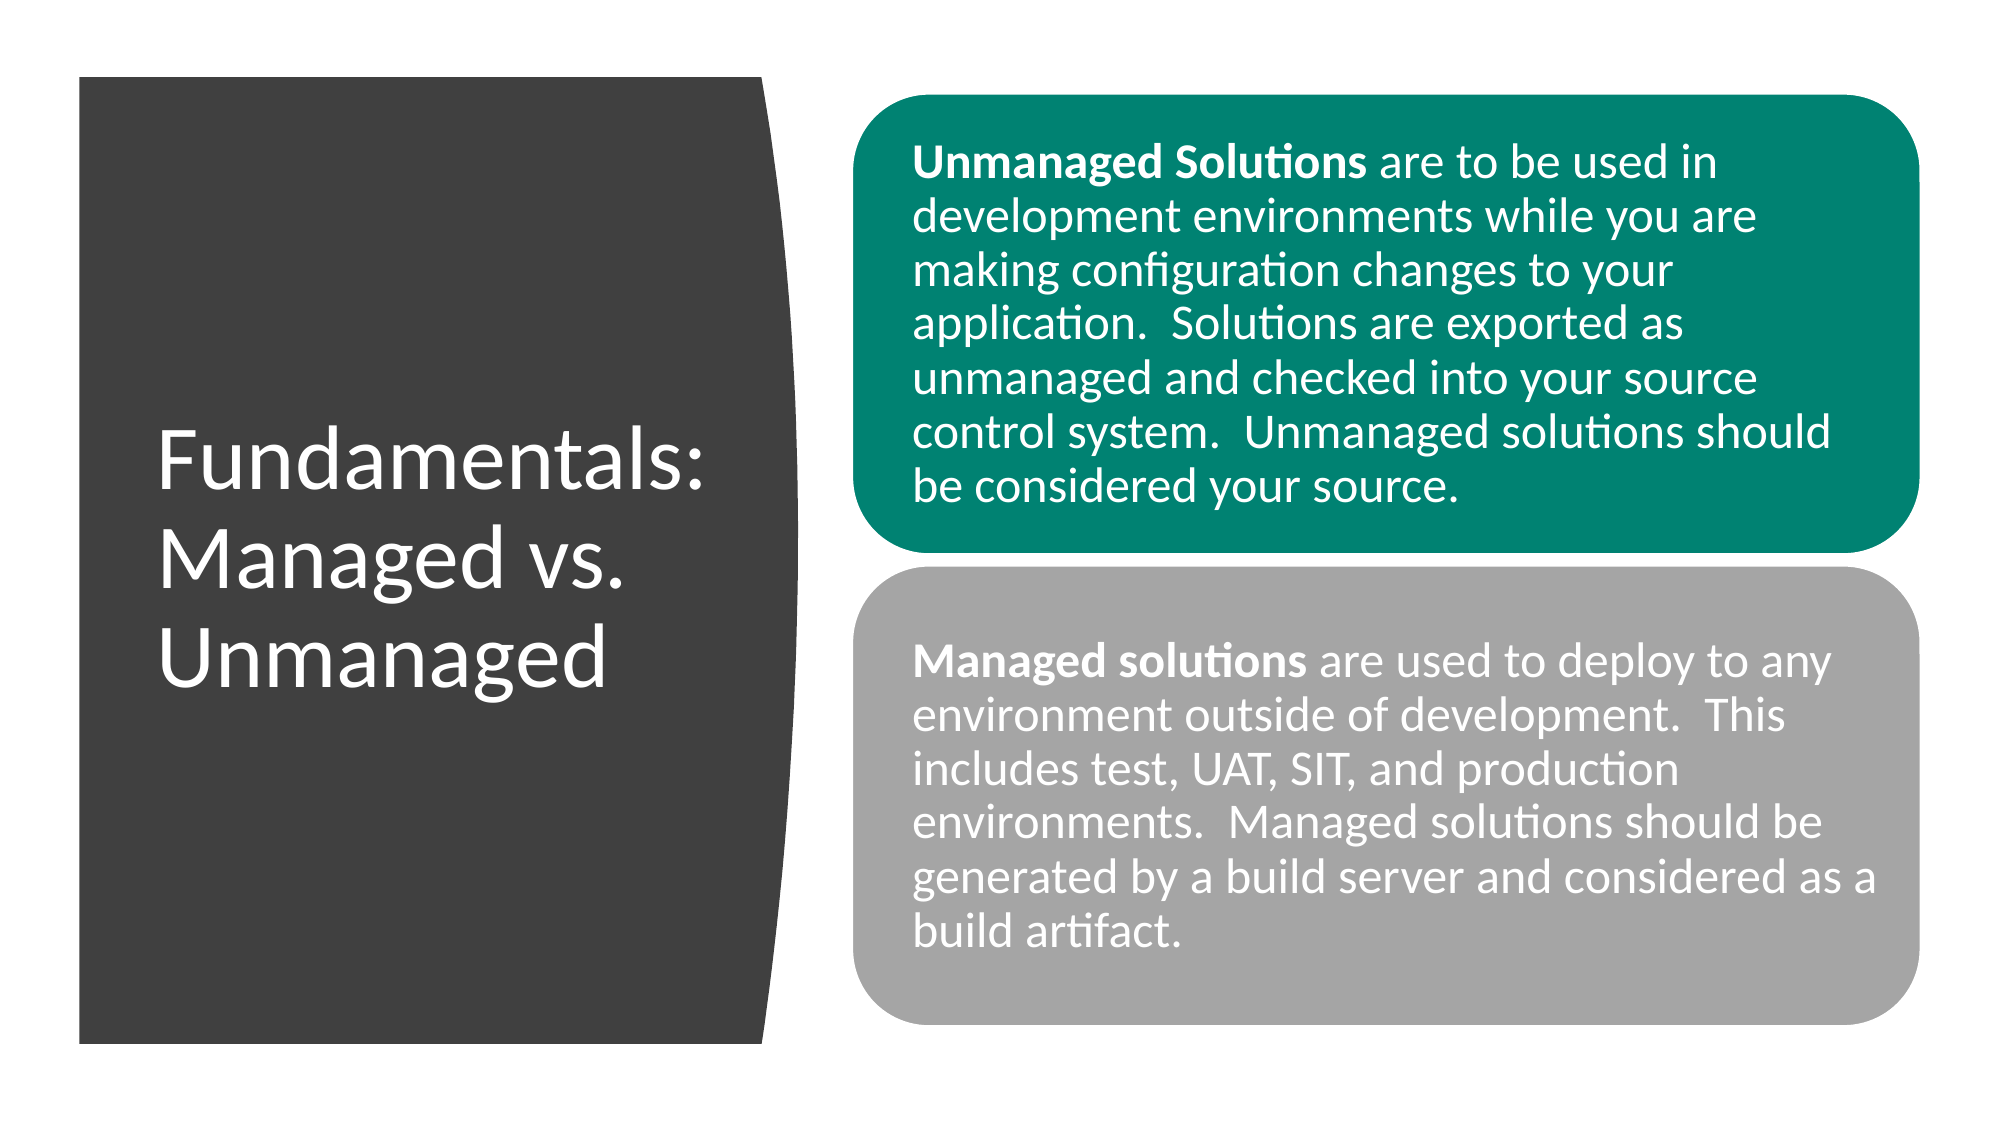

Unmanaged Solutions are to be used in development environments while you are making configuration changes to your application.  Solutions are exported as unmanaged and checked into your source control system.  Unmanaged solutions should be considered your source.
Managed solutions are used to deploy to any environment outside of development.  This includes test, UAT, SIT, and production environments.  Managed solutions should be generated by a build server and considered as a build artifact.

# Fundamentals: Managed vs. Unmanaged